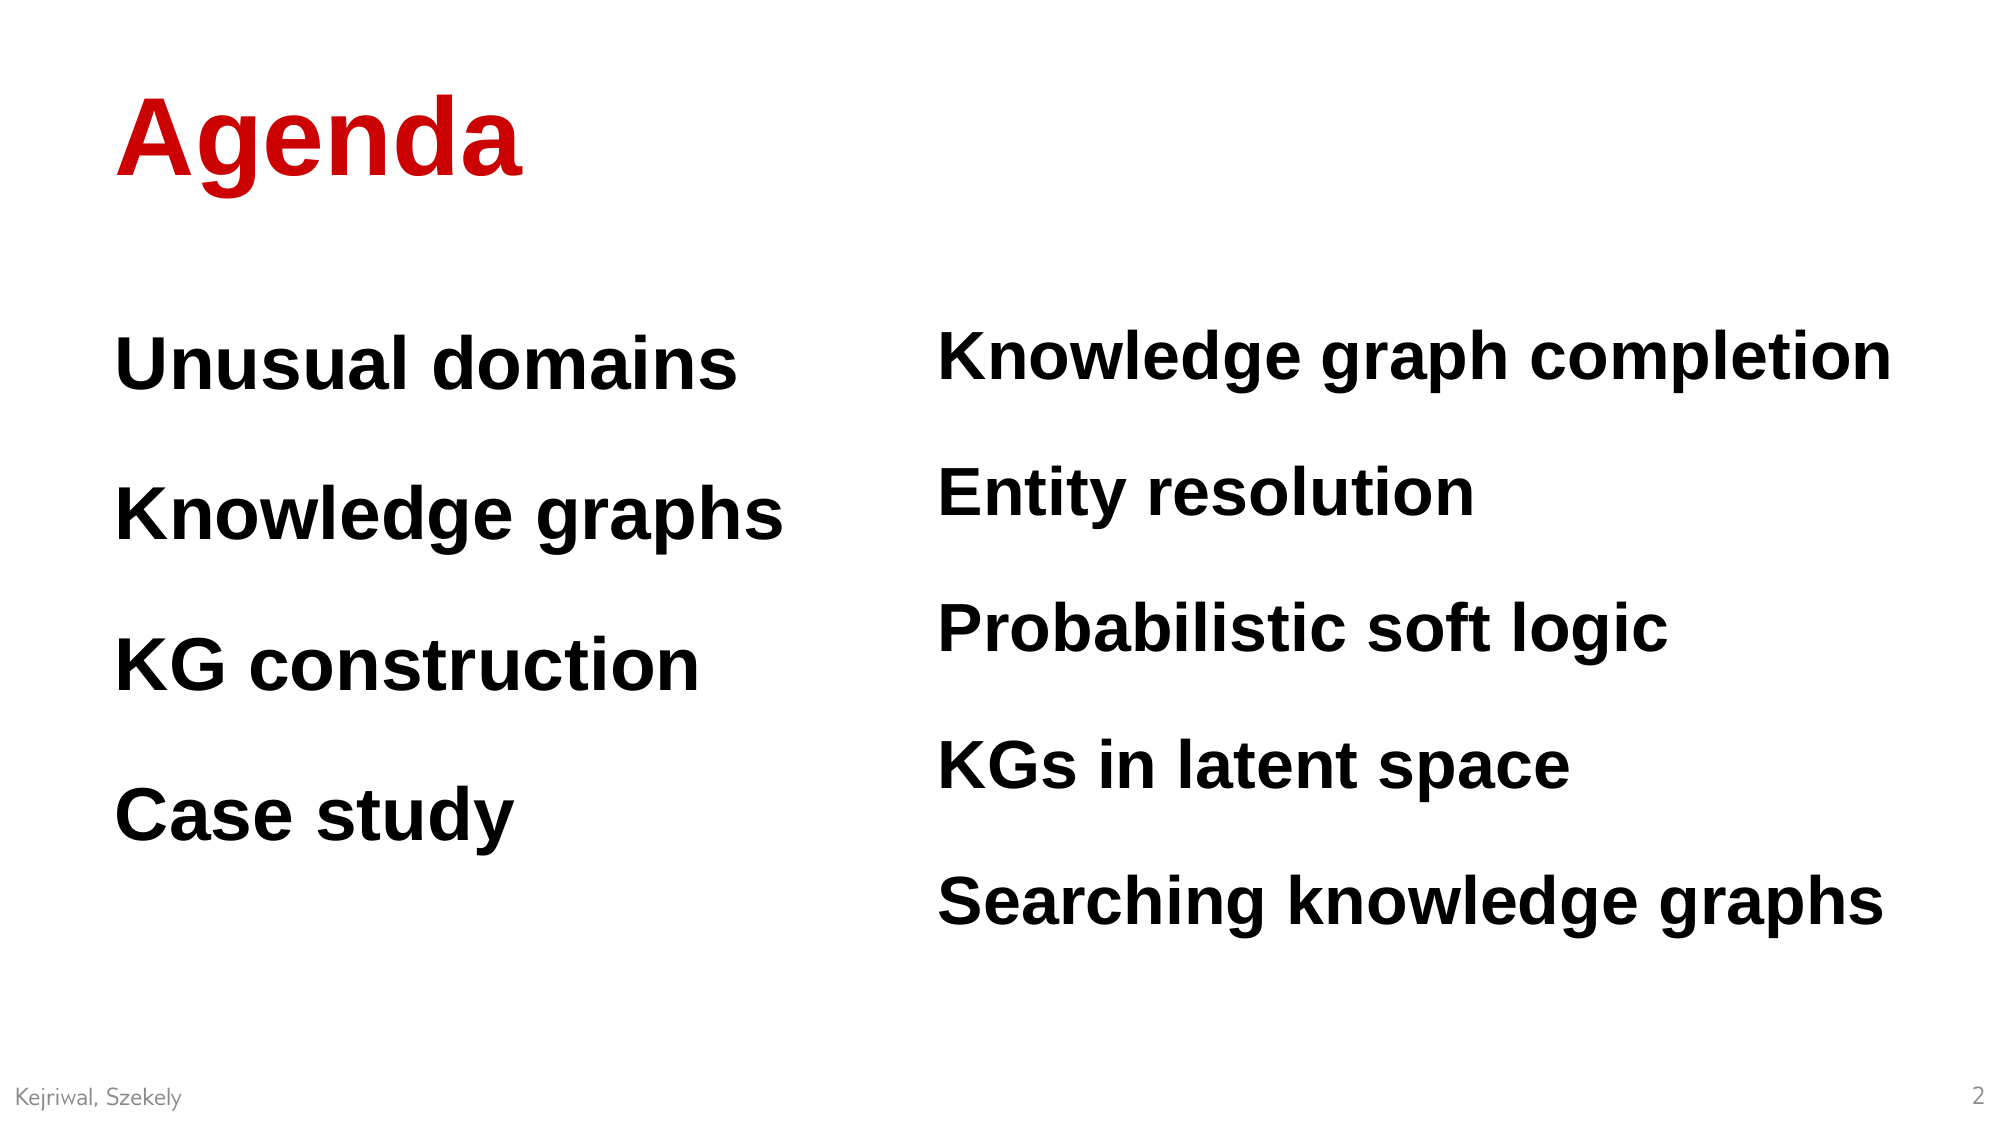

# Agenda
Unusual domains
Knowledge graphs
KG construction
Case study
Knowledge graph completion
Entity resolution
Probabilistic soft logic
KGs in latent space
Searching knowledge graphs
2
Kejriwal, Szekely